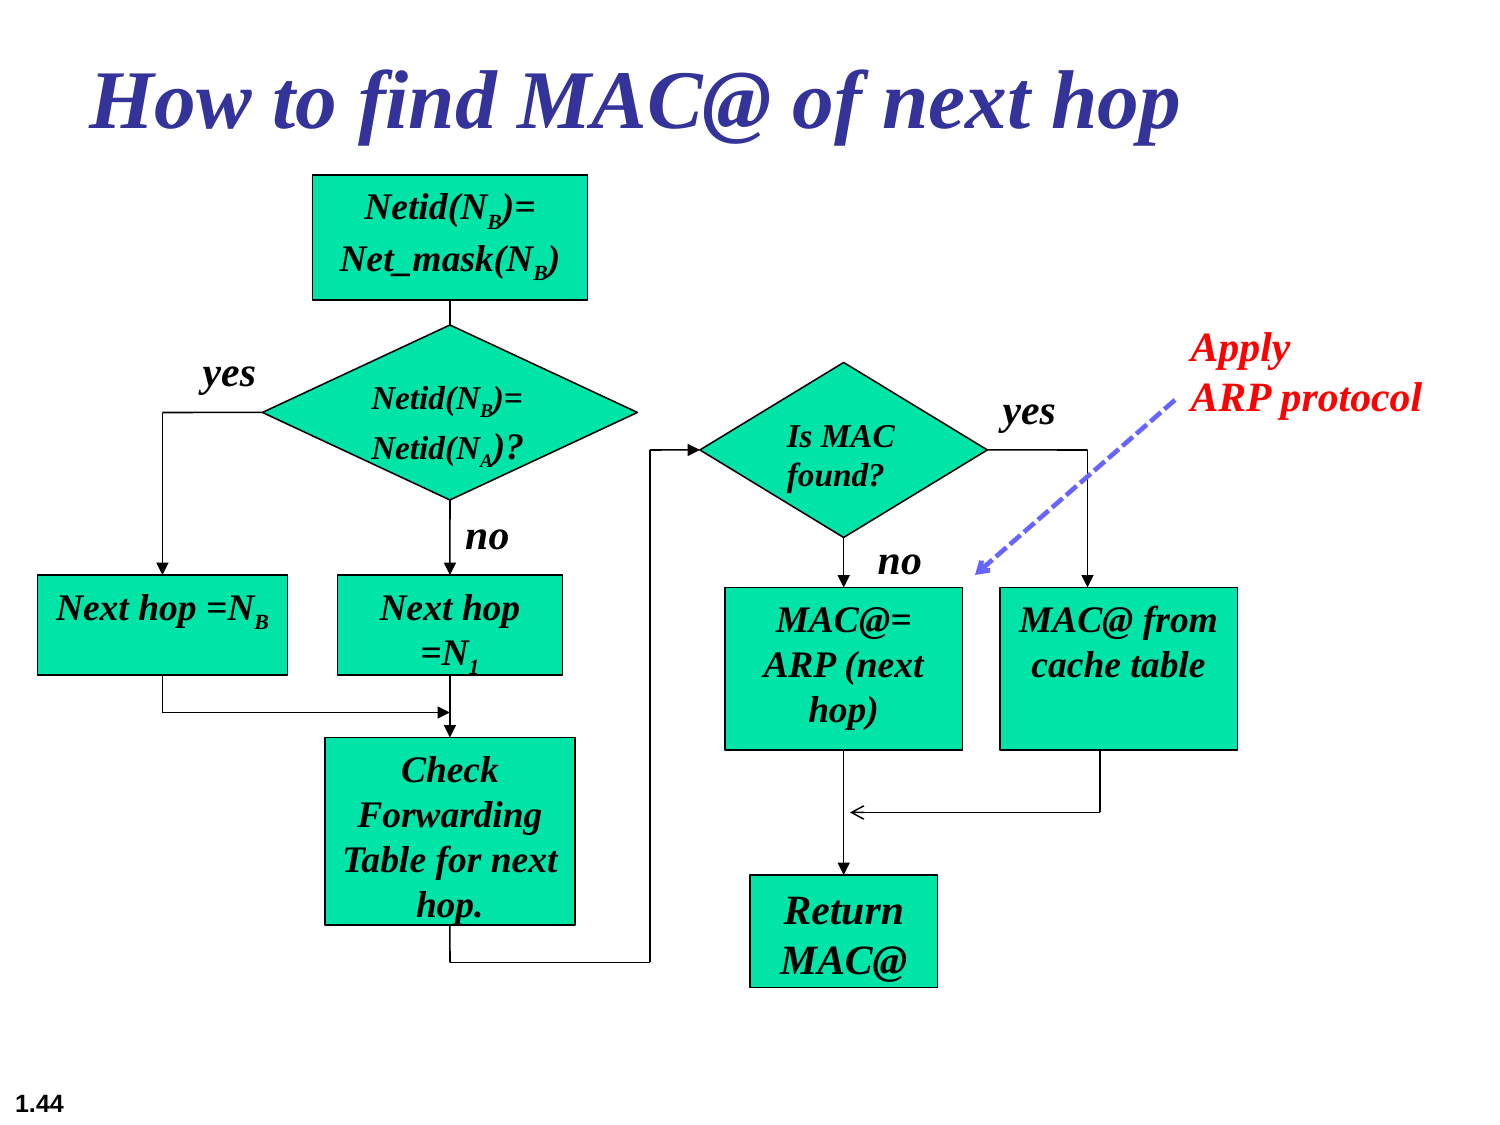

# How to find MAC@ of next hop
Netid(NB)=
Net_mask(NB)
Apply
ARP protocol
Netid(NB)=Netid(NA)?
yes
Is MAC found?
yes
no
no
Next hop =NB
Next hop =N1
MAC@=
ARP (next hop)
MAC@ from cache table
Check Forwarding Table for next hop.
Return
MAC@
1.44